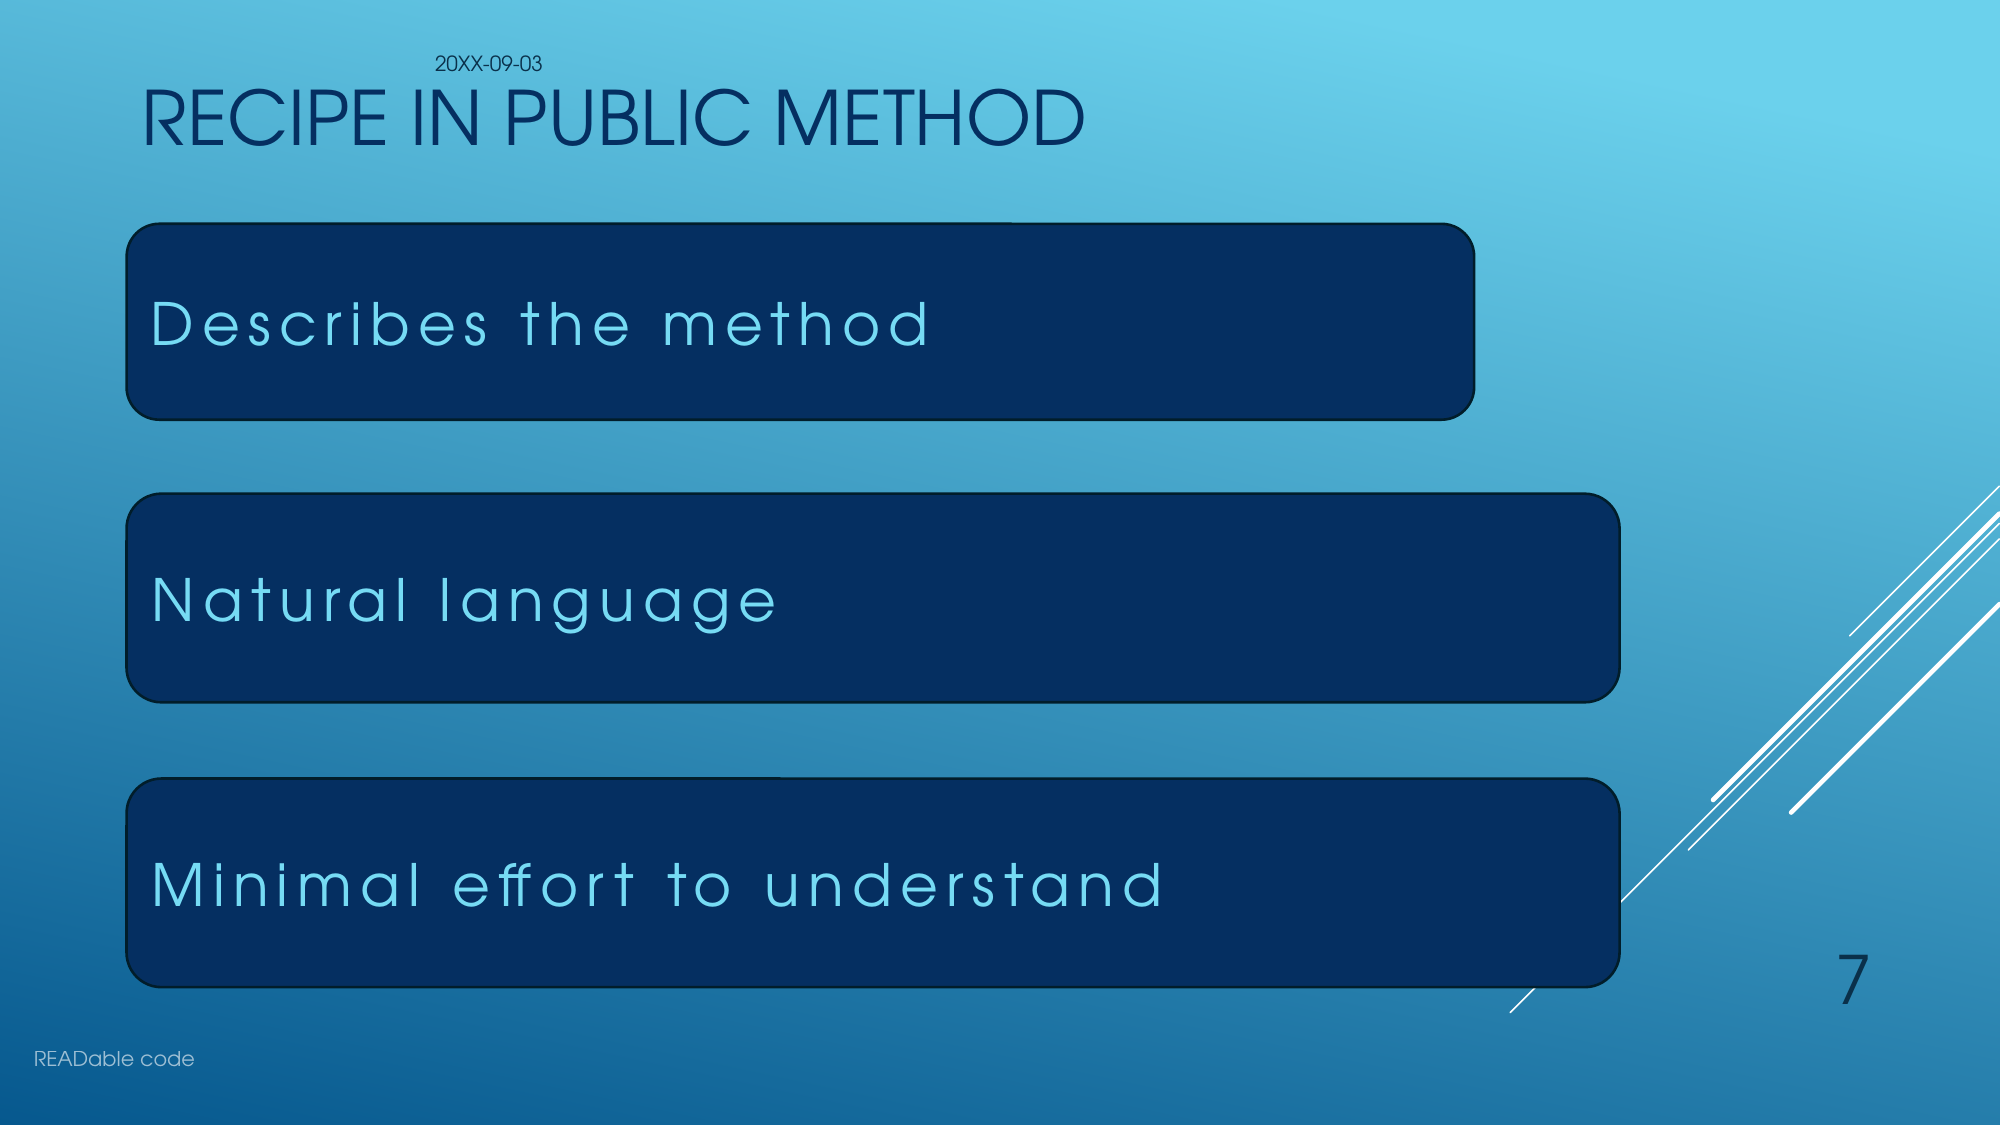

# Recipe in public method
20XX-09-03
Describes the method
Natural language
Minimal effort to understand
7
READable code